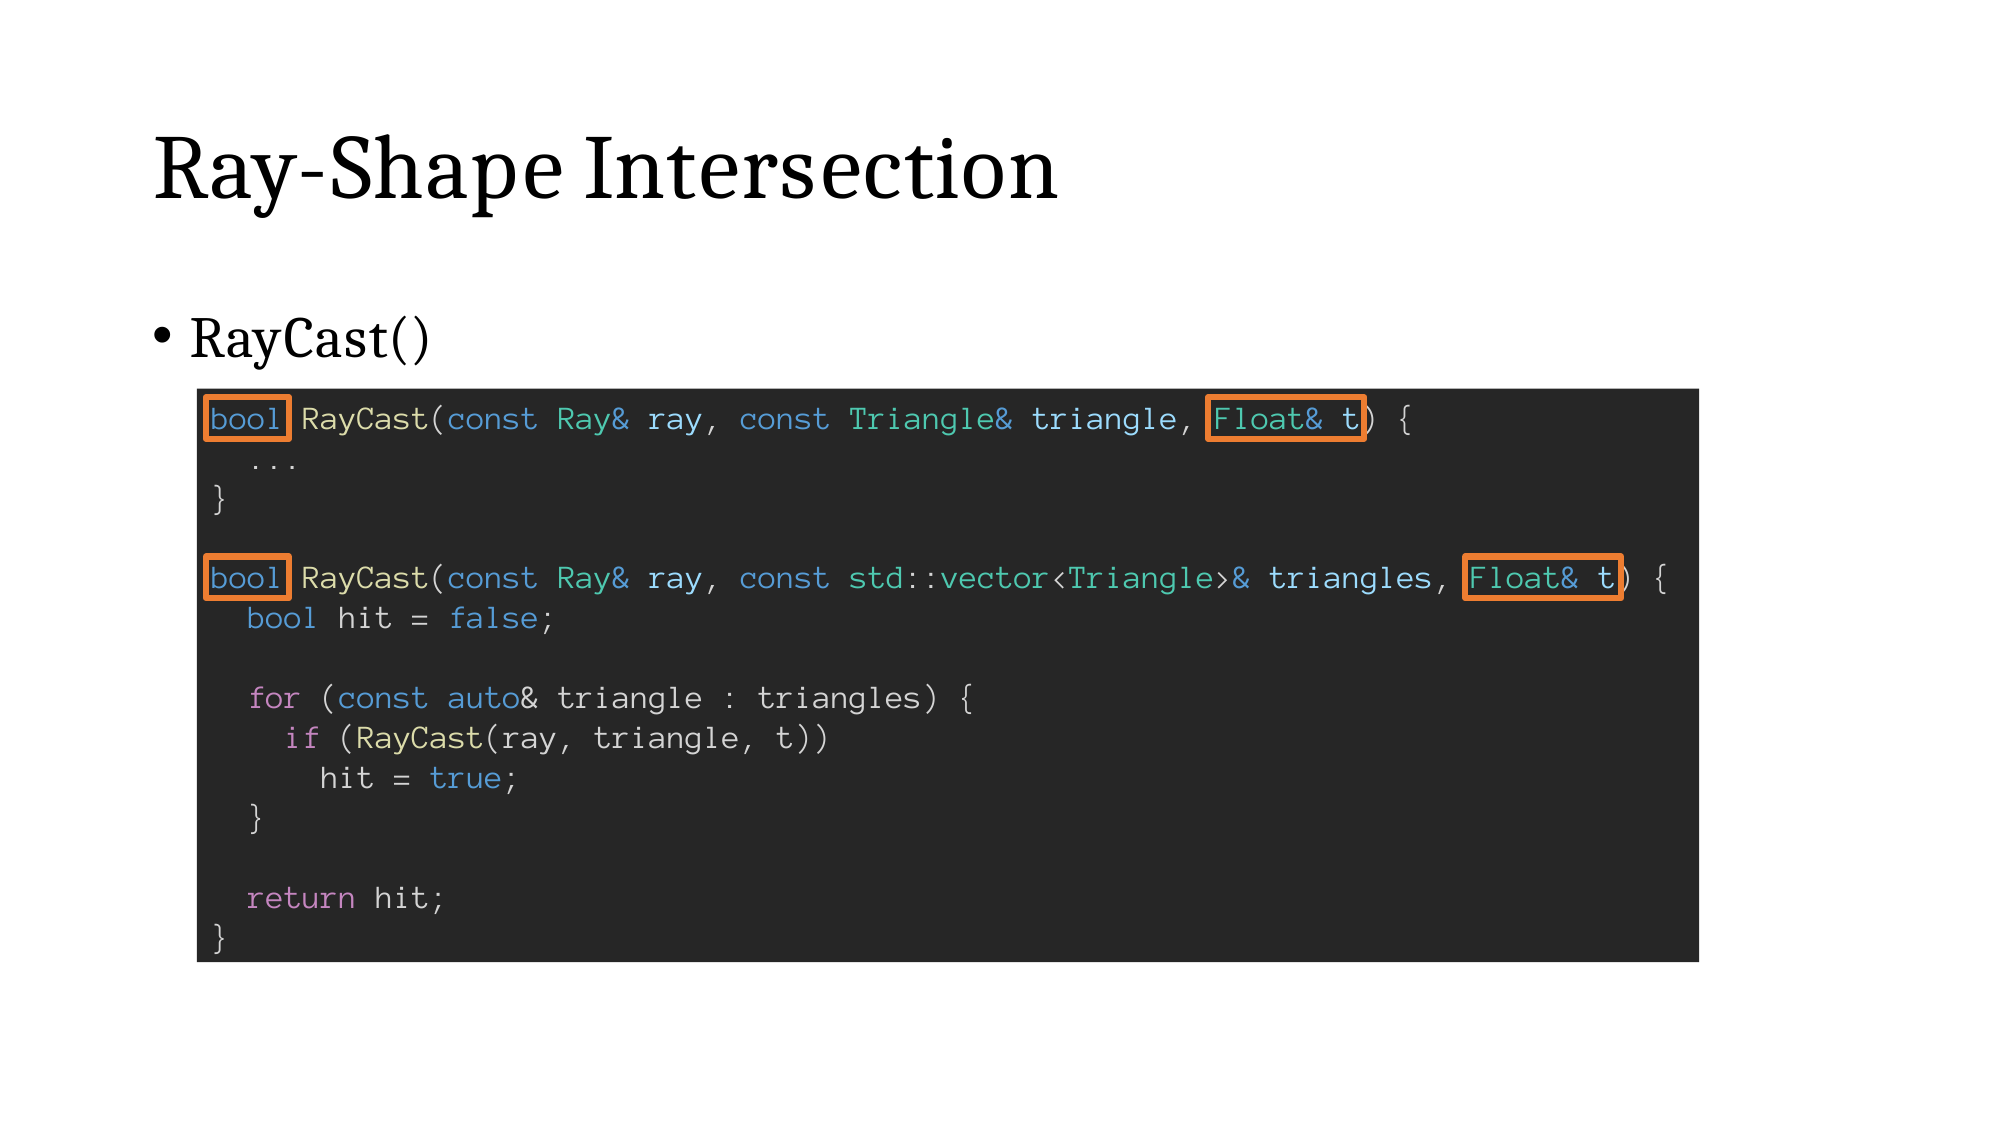

# Ray-Shape Intersection
RayCast()
bool RayCast(const Ray& ray, const Triangle& triangle, Float& t) {
  ...
}
bool RayCast(const Ray& ray, const std::vector<Triangle>& triangles, Float& t) {
  bool hit = false;
  for (const auto& triangle : triangles) {
    if (RayCast(ray, triangle, t))
      hit = true;
  }
  return hit;
}